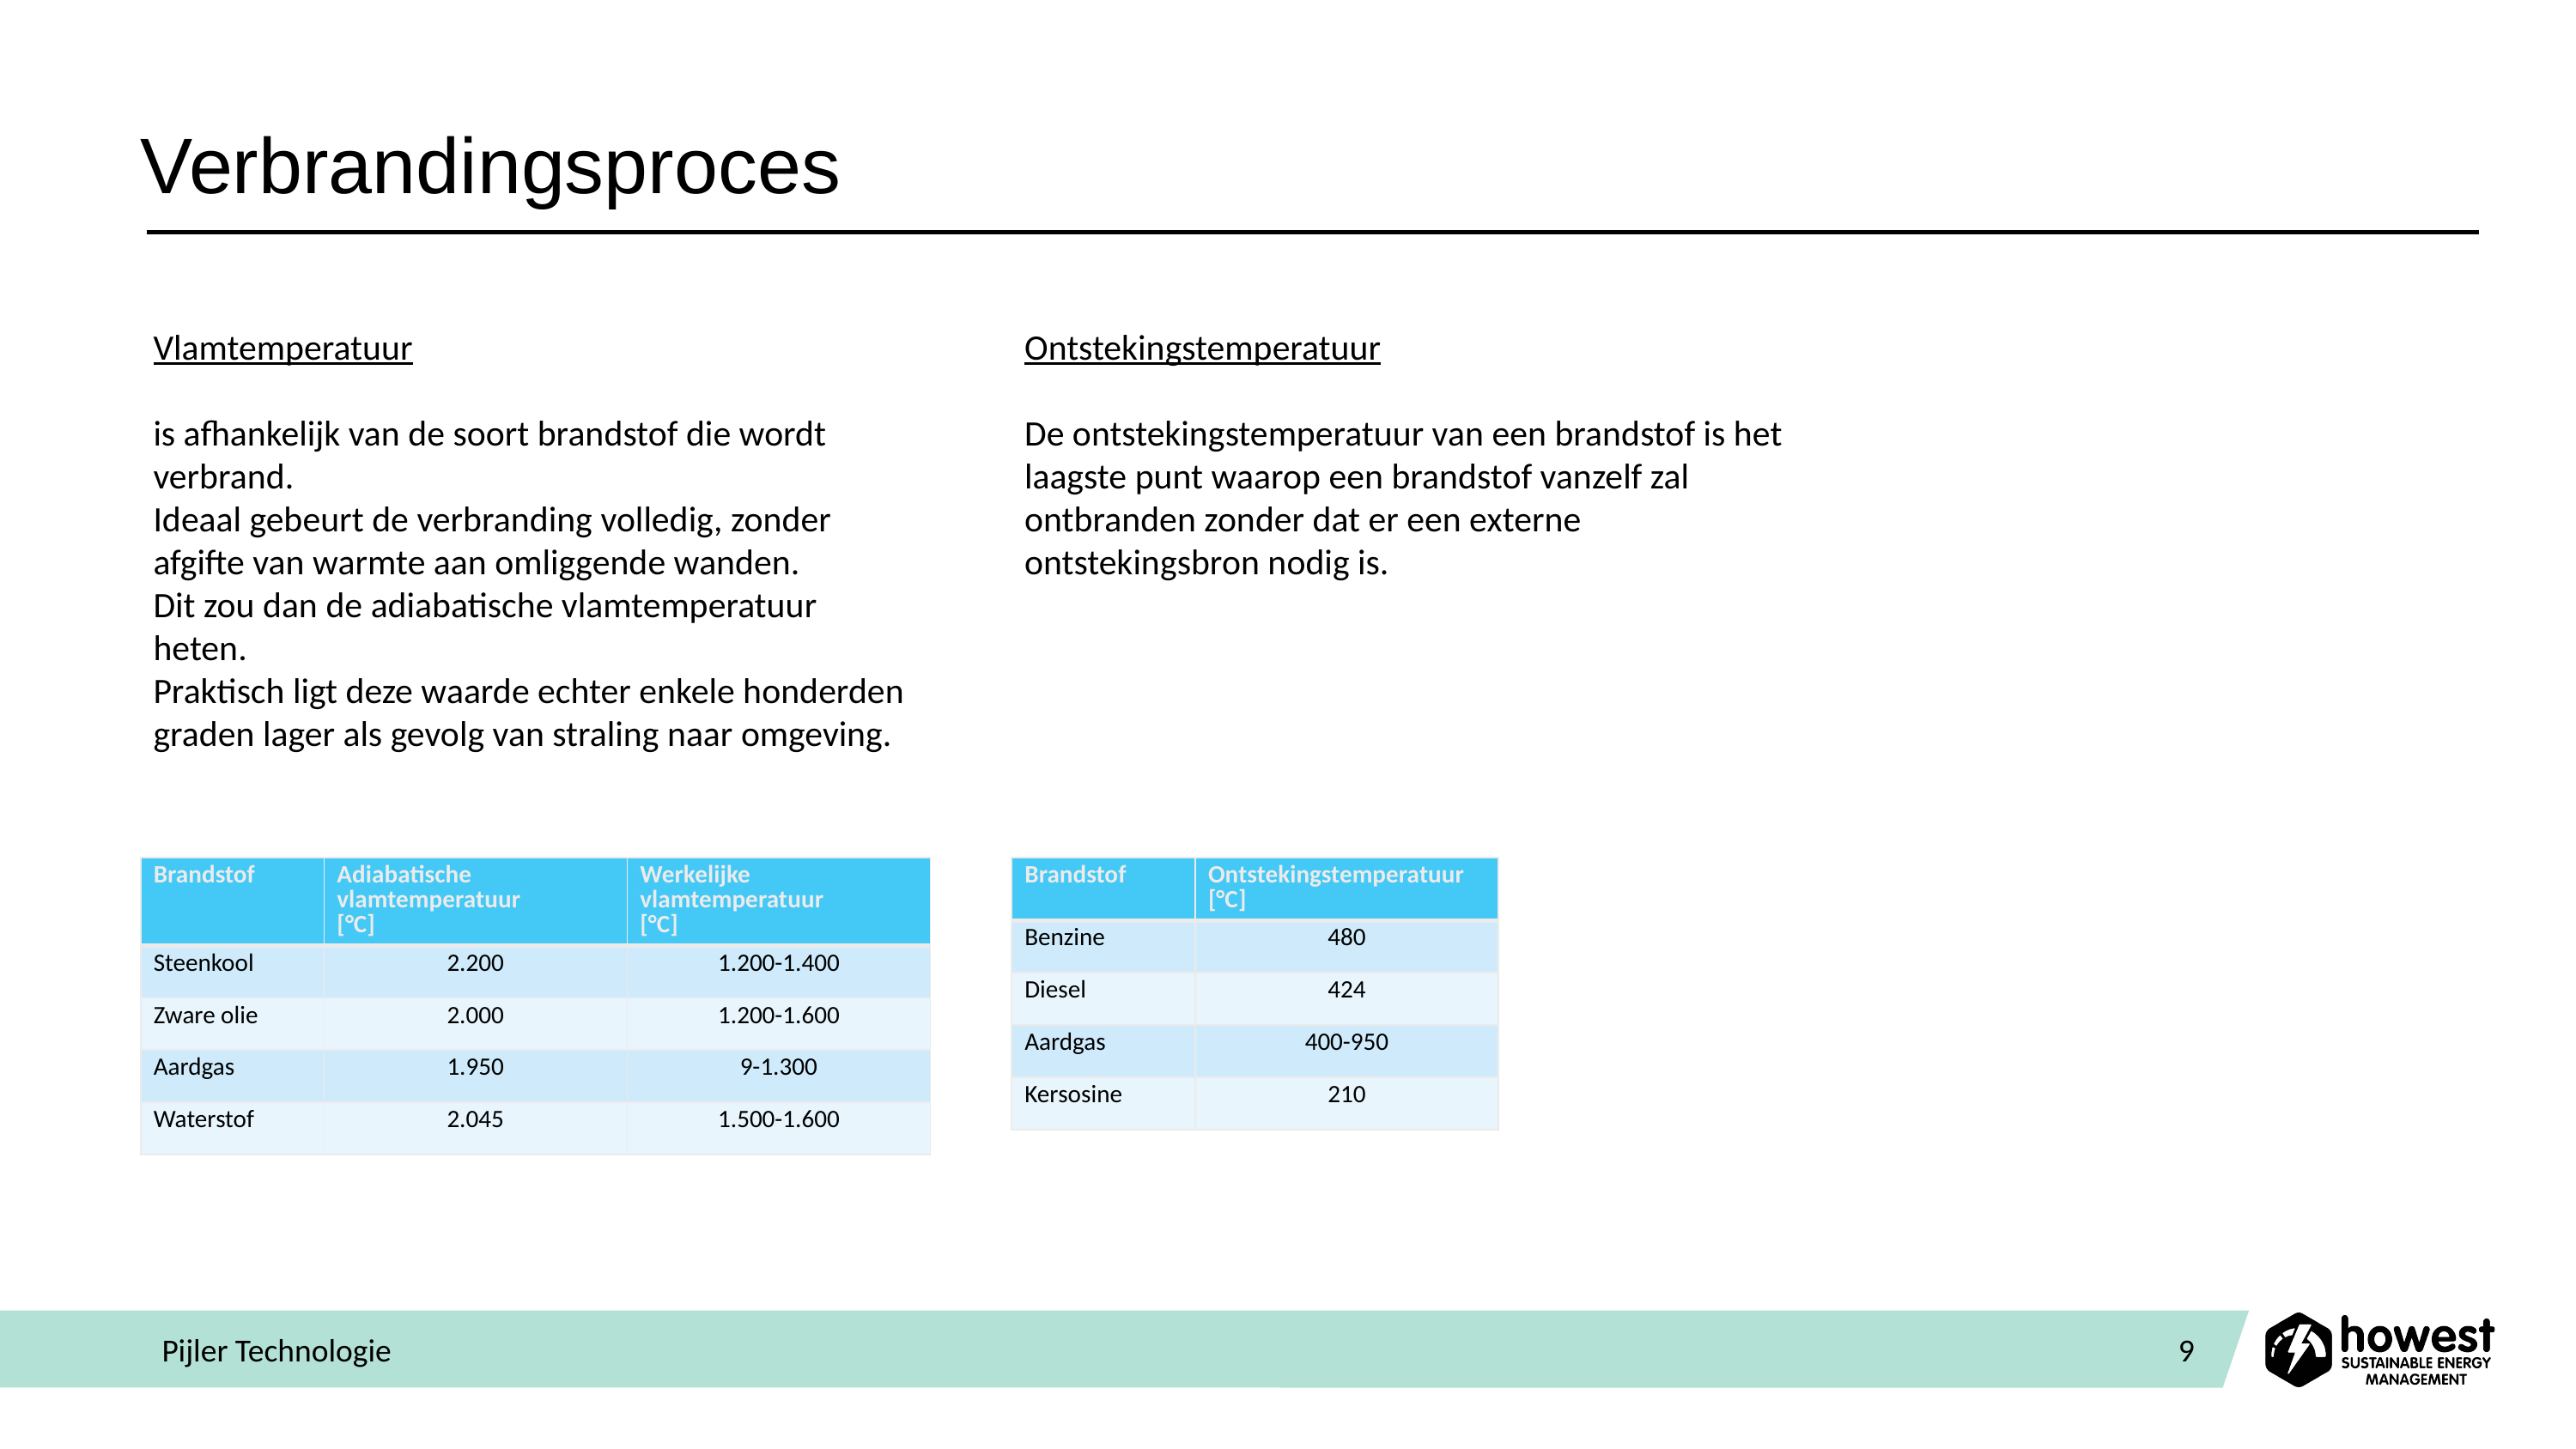

# Verbrandingsproces

Vlamtemperatuur

is afhankelijk van de soort brandstof die wordt verbrand.
Ideaal gebeurt de verbranding volledig, zonder afgifte van warmte aan omliggende wanden.
Dit zou dan de adiabatische vlamtemperatuur heten.
Praktisch ligt deze waarde echter enkele honderden graden lager als gevolg van straling naar omgeving.

Ontstekingstemperatuur

De ontstekingstemperatuur van een brandstof is het laagste punt waarop een brandstof vanzelf zal ontbranden zonder dat er een externe ontstekingsbron nodig is.

| Brandstof | Adiabatische vlamtemperatuur [°C] | Werkelijke vlamtemperatuur [°C] |
| --- | --- | --- |
| Steenkool | 2.200 | 1.200-1.400 |
| Zware olie | 2.000 | 1.200-1.600 |
| Aardgas | 1.950 | 9-1.300 |
| Waterstof | 2.045 | 1.500-1.600 |
| Brandstof | Ontstekingstemperatuur [°C] |
| --- | --- |
| Benzine | 480 |
| Diesel | 424 |
| Aardgas | 400-950 |
| Kersosine | 210 |
Pijler Technologie
9